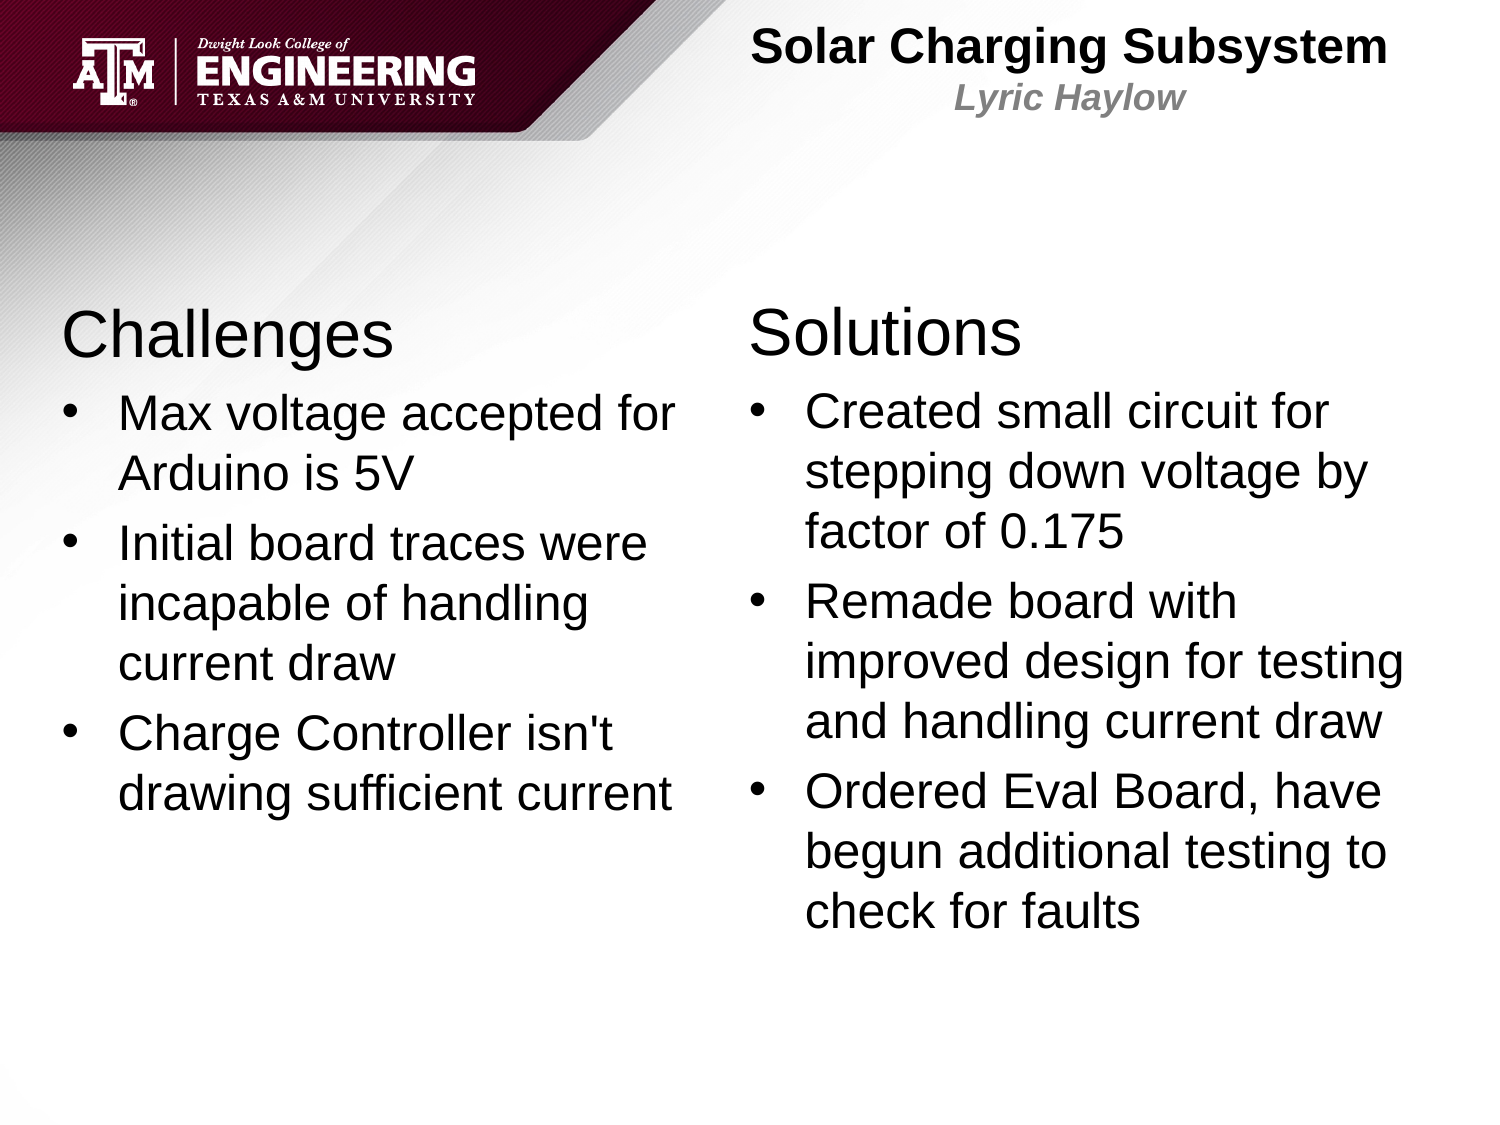

Solar Charging Subsystem
Lyric Haylow
Solutions
Created small circuit for stepping down voltage by factor of 0.175
Remade board with improved design for testing and handling current draw
Ordered Eval Board, have begun additional testing to check for faults

Challenges
Max voltage accepted for Arduino is 5V
Initial board traces were incapable of handling current draw
Charge Controller isn't drawing sufficient current